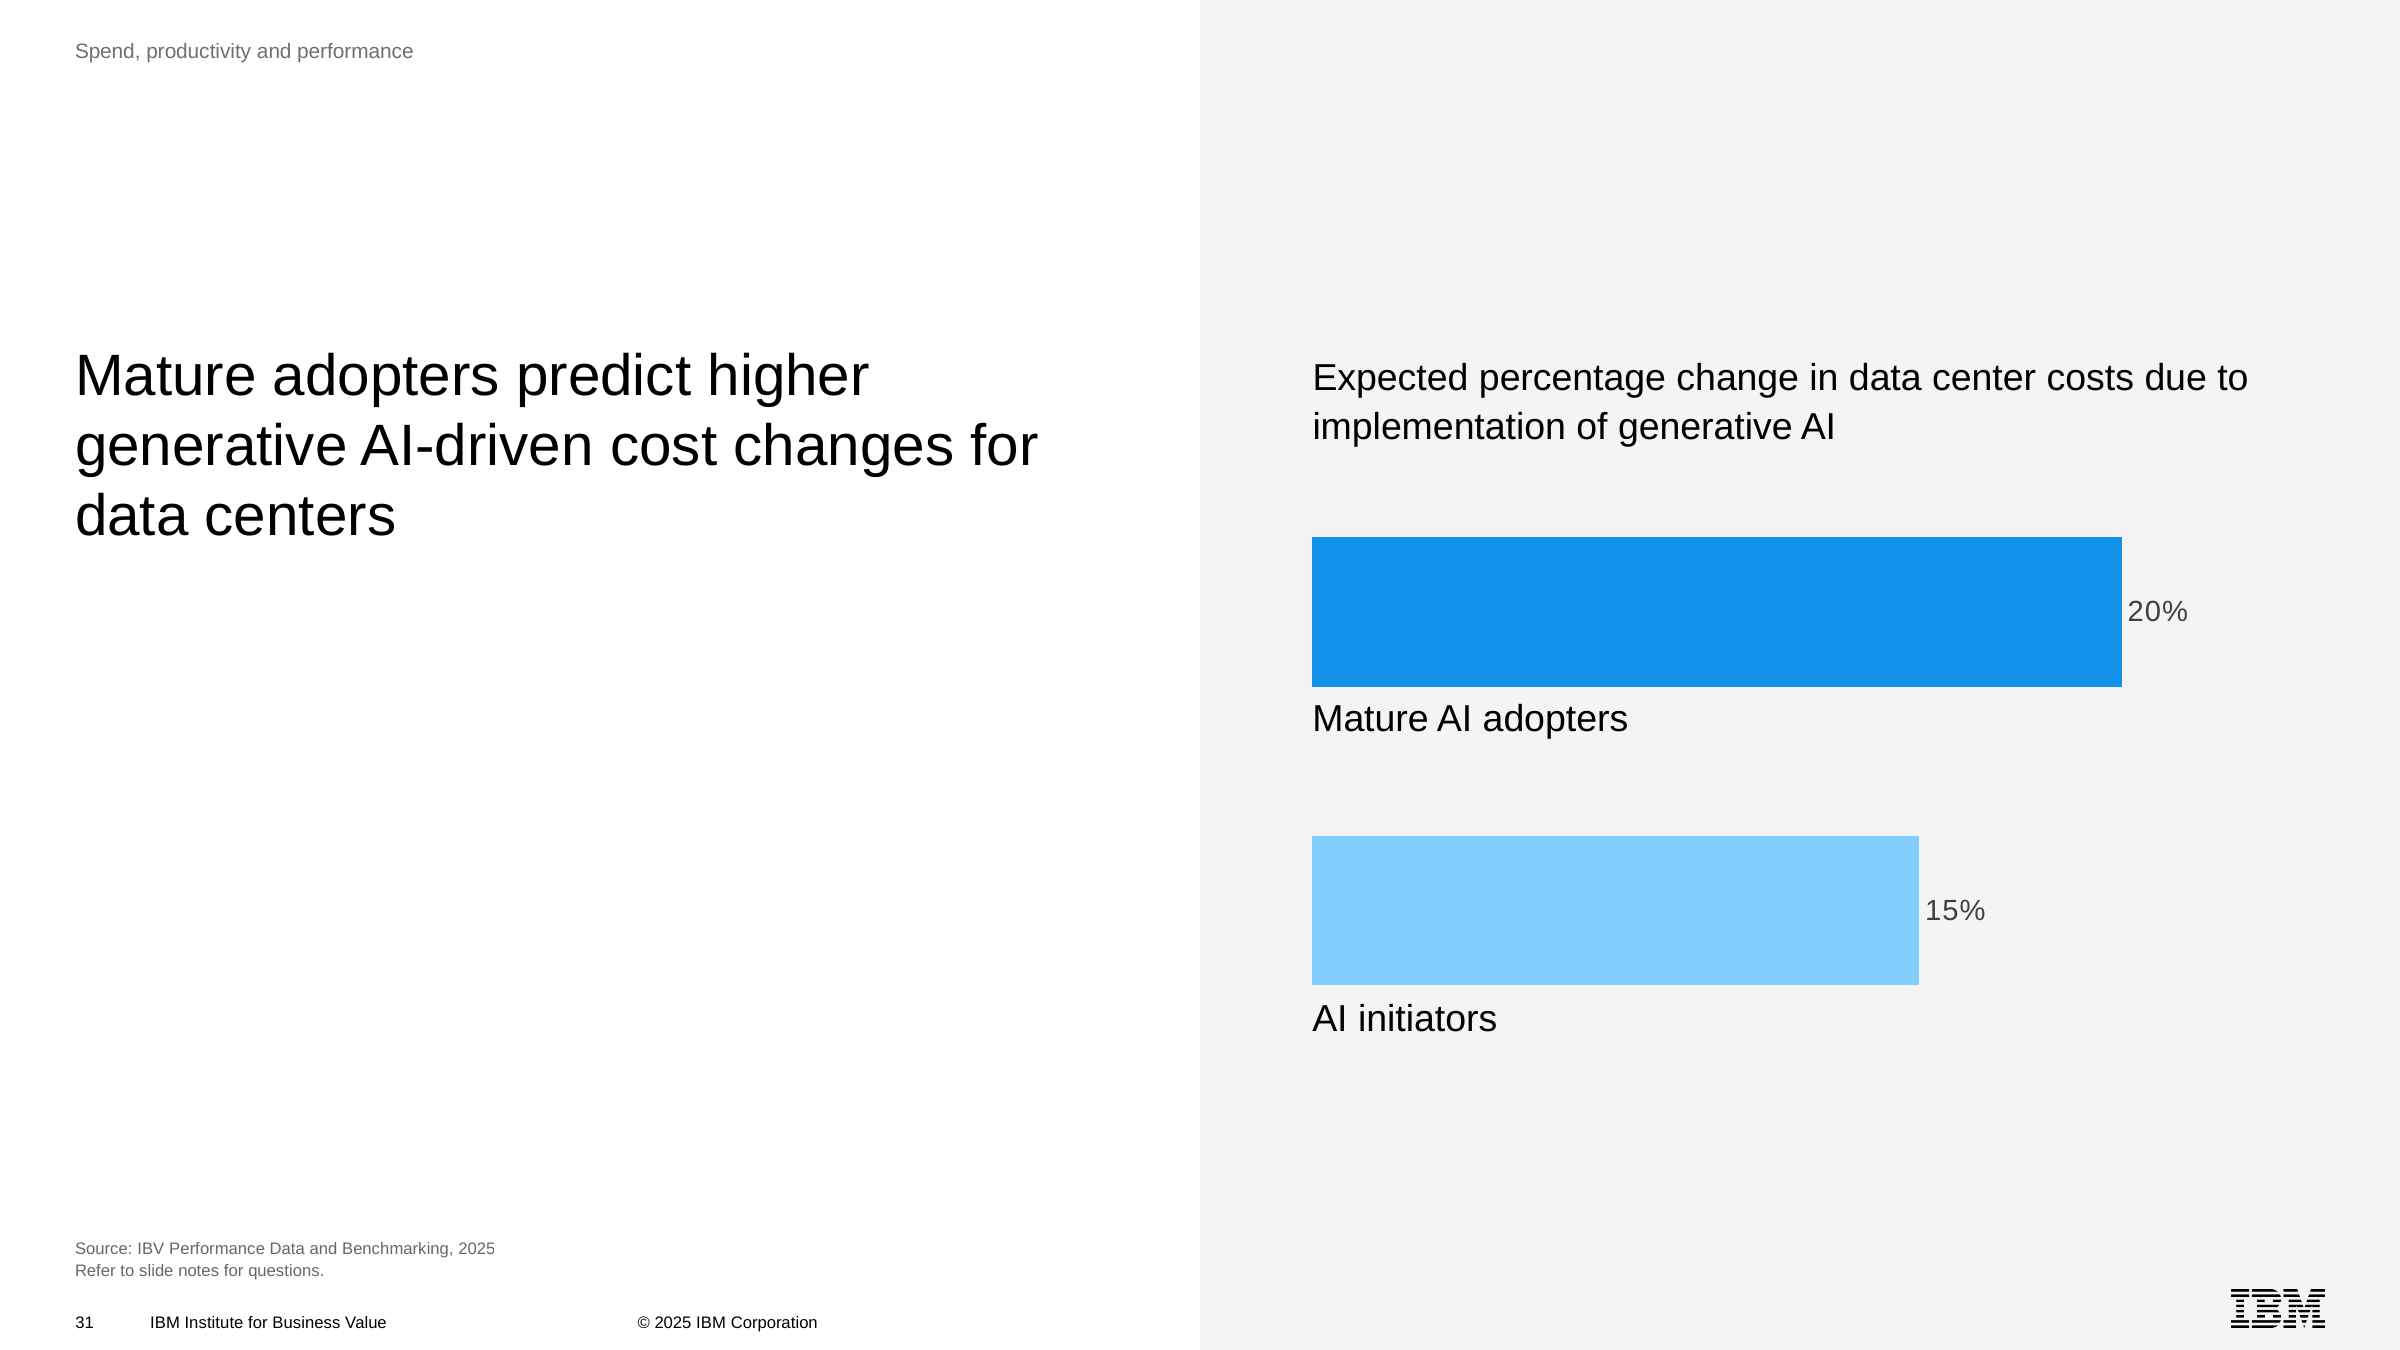

Spend, productivity and performance
# Mature adopters predict higher generative AI-driven cost changes for data centers
Expected percentage change in data center costs due to implementation of generative AI

### Chart

| Category | Column1 |
|---|---|
| Initiators | 0.15 |
| Mature adopters | 0.2 |
Mature AI adopters
AI initiators
Source: IBV Performance Data and Benchmarking, 2025
Refer to slide notes for questions.